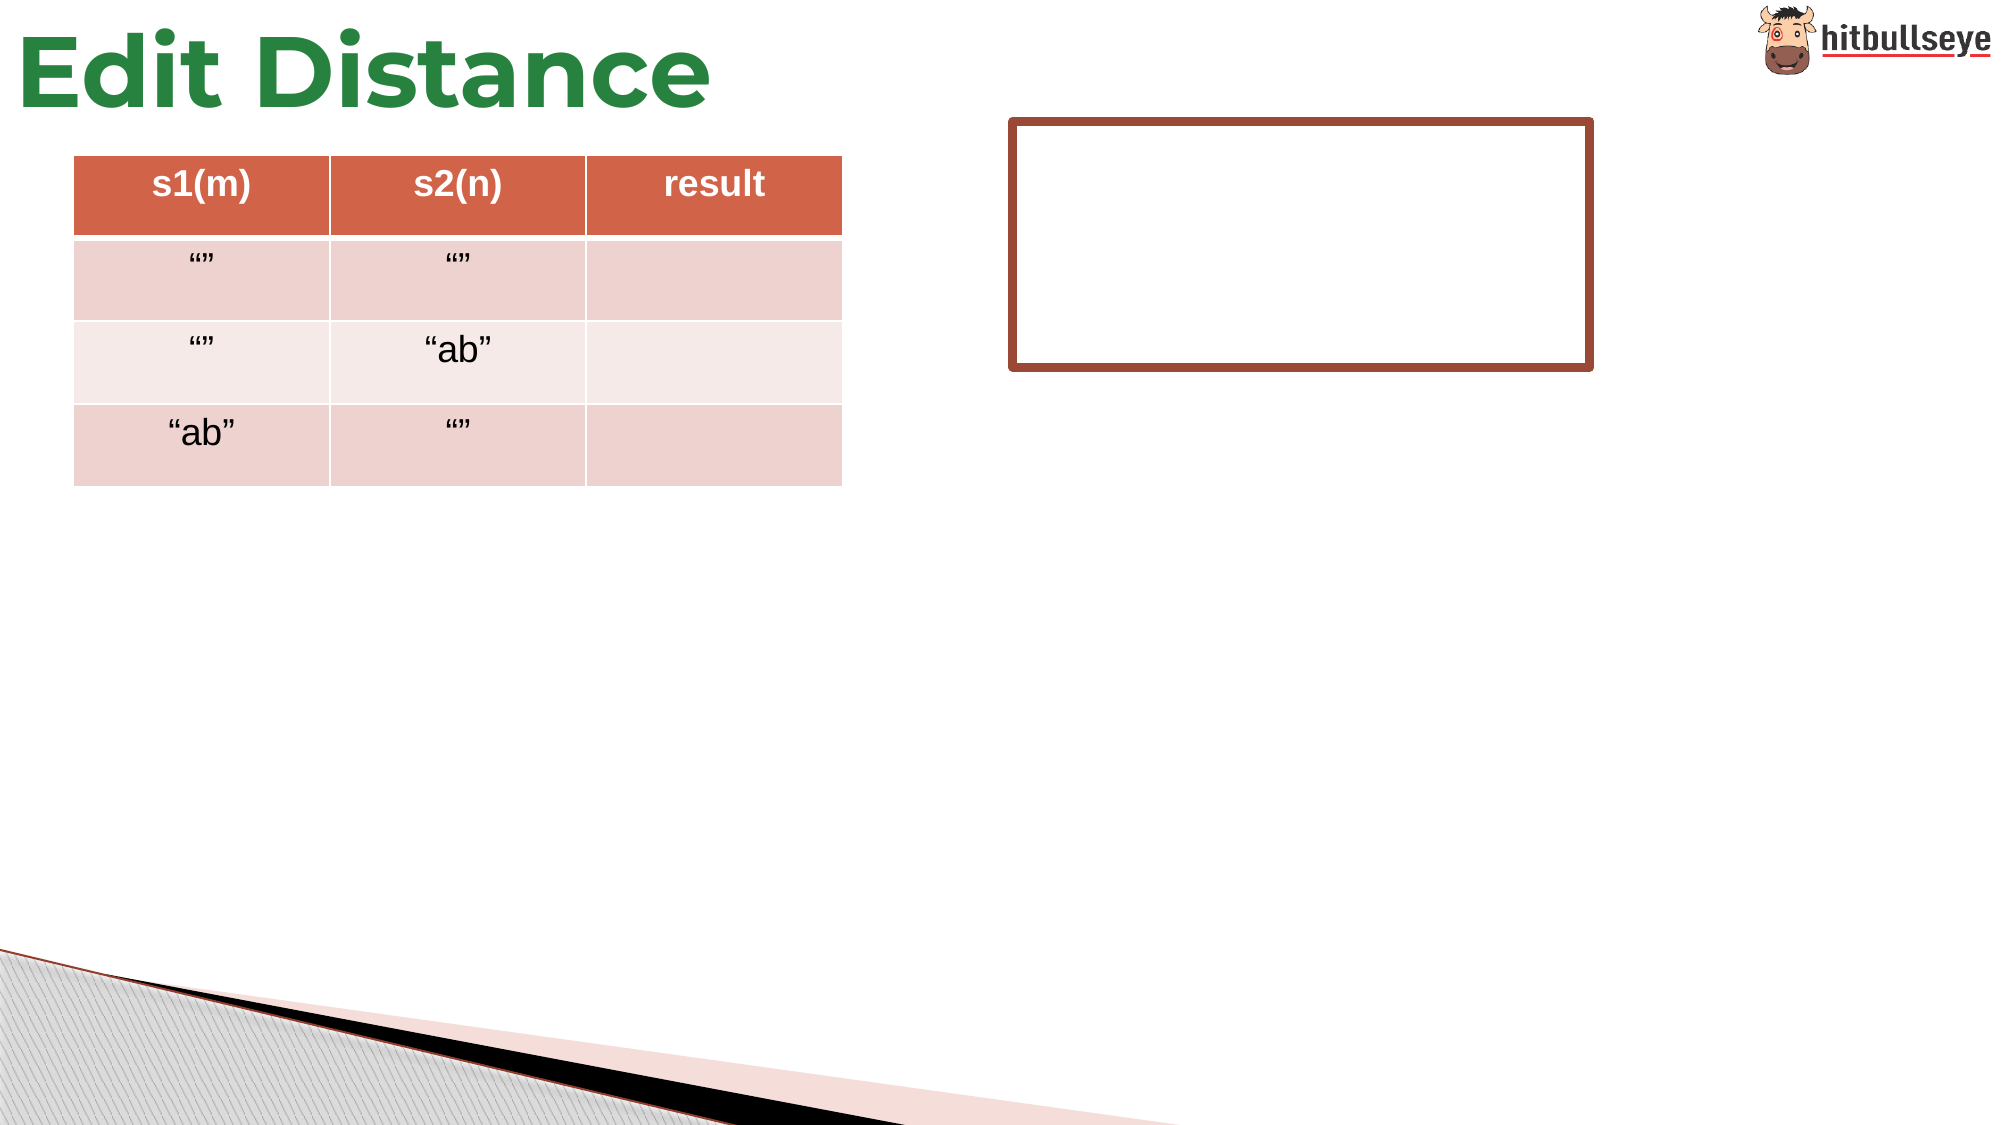

# Edit Distance

| s1(m) | s2(n) | result |
| --- | --- | --- |
| “” | “” |  |
| “” | “ab” |  |
| “ab” | “” |  |